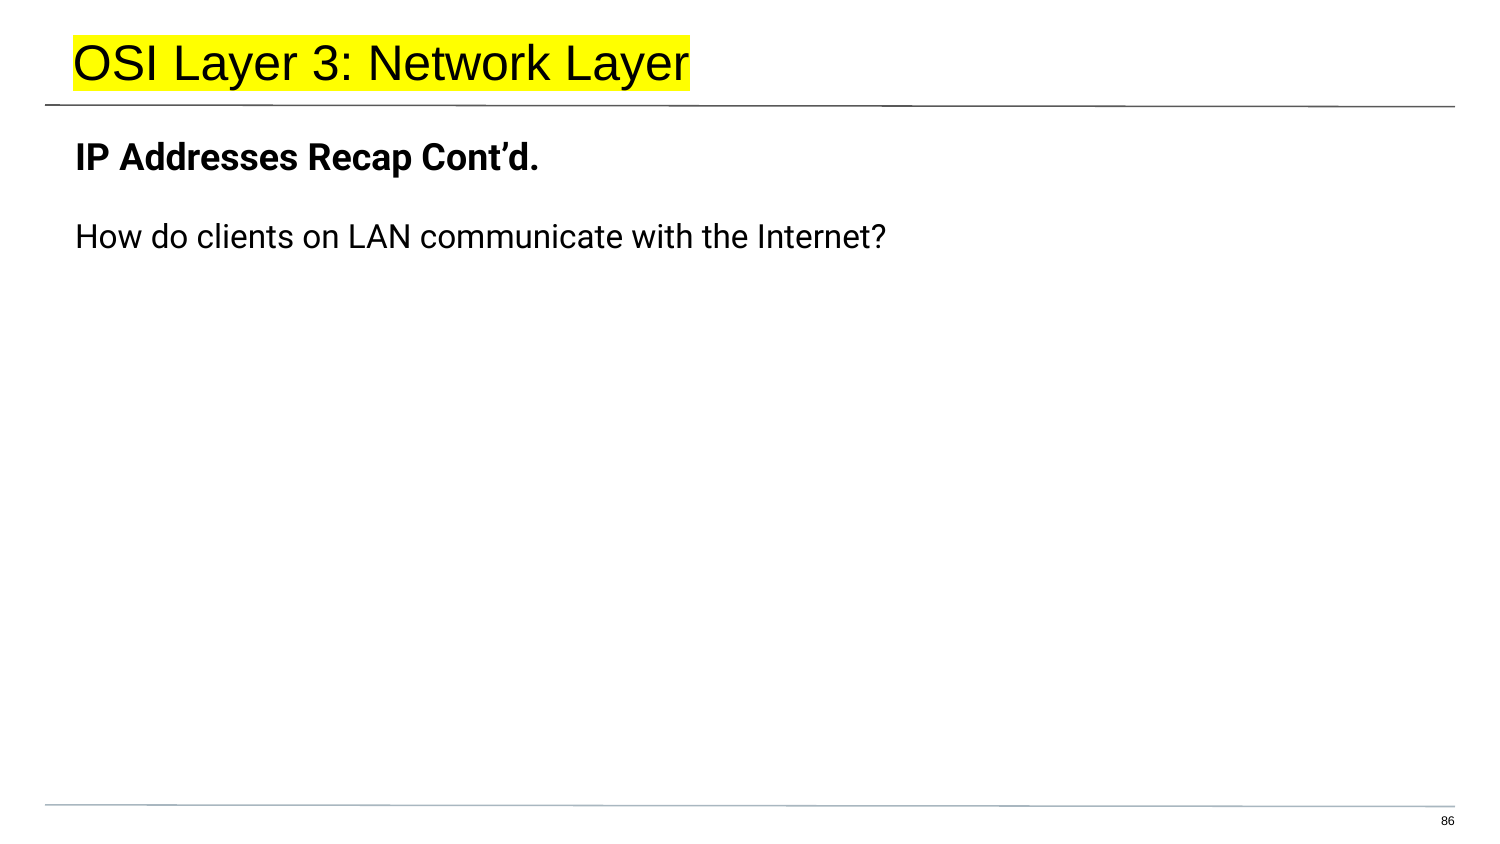

# OSI Layer 3: Network Layer
IP Addresses Recap Cont’d.
How do clients on LAN communicate with the Internet?

86